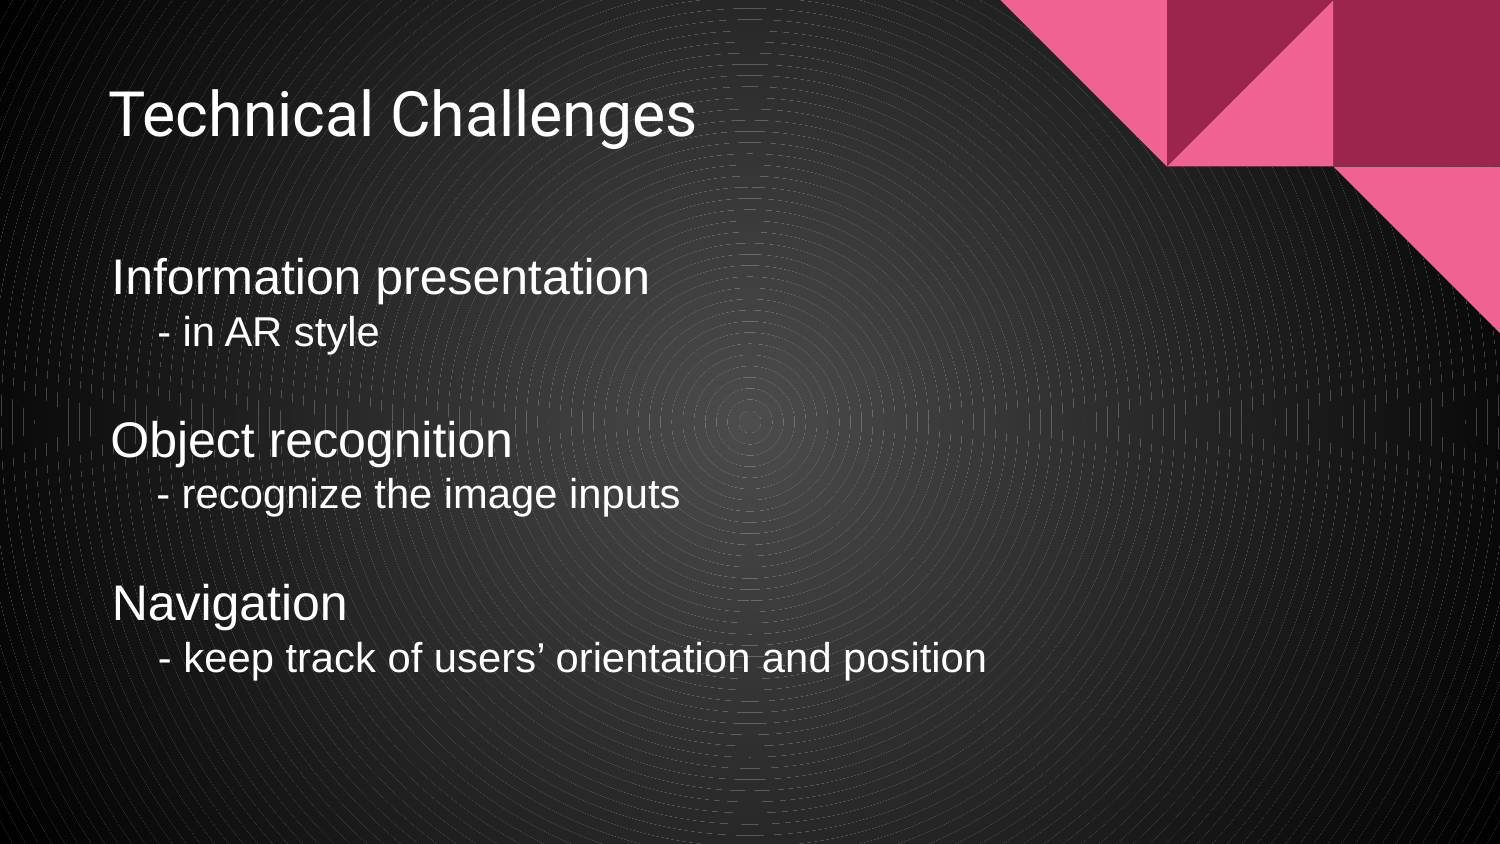

# Technical Challenges
Information presentation
    - in AR style
Object recognition
    - recognize the image inputs
Navigation
    - keep track of users’ orientation and position